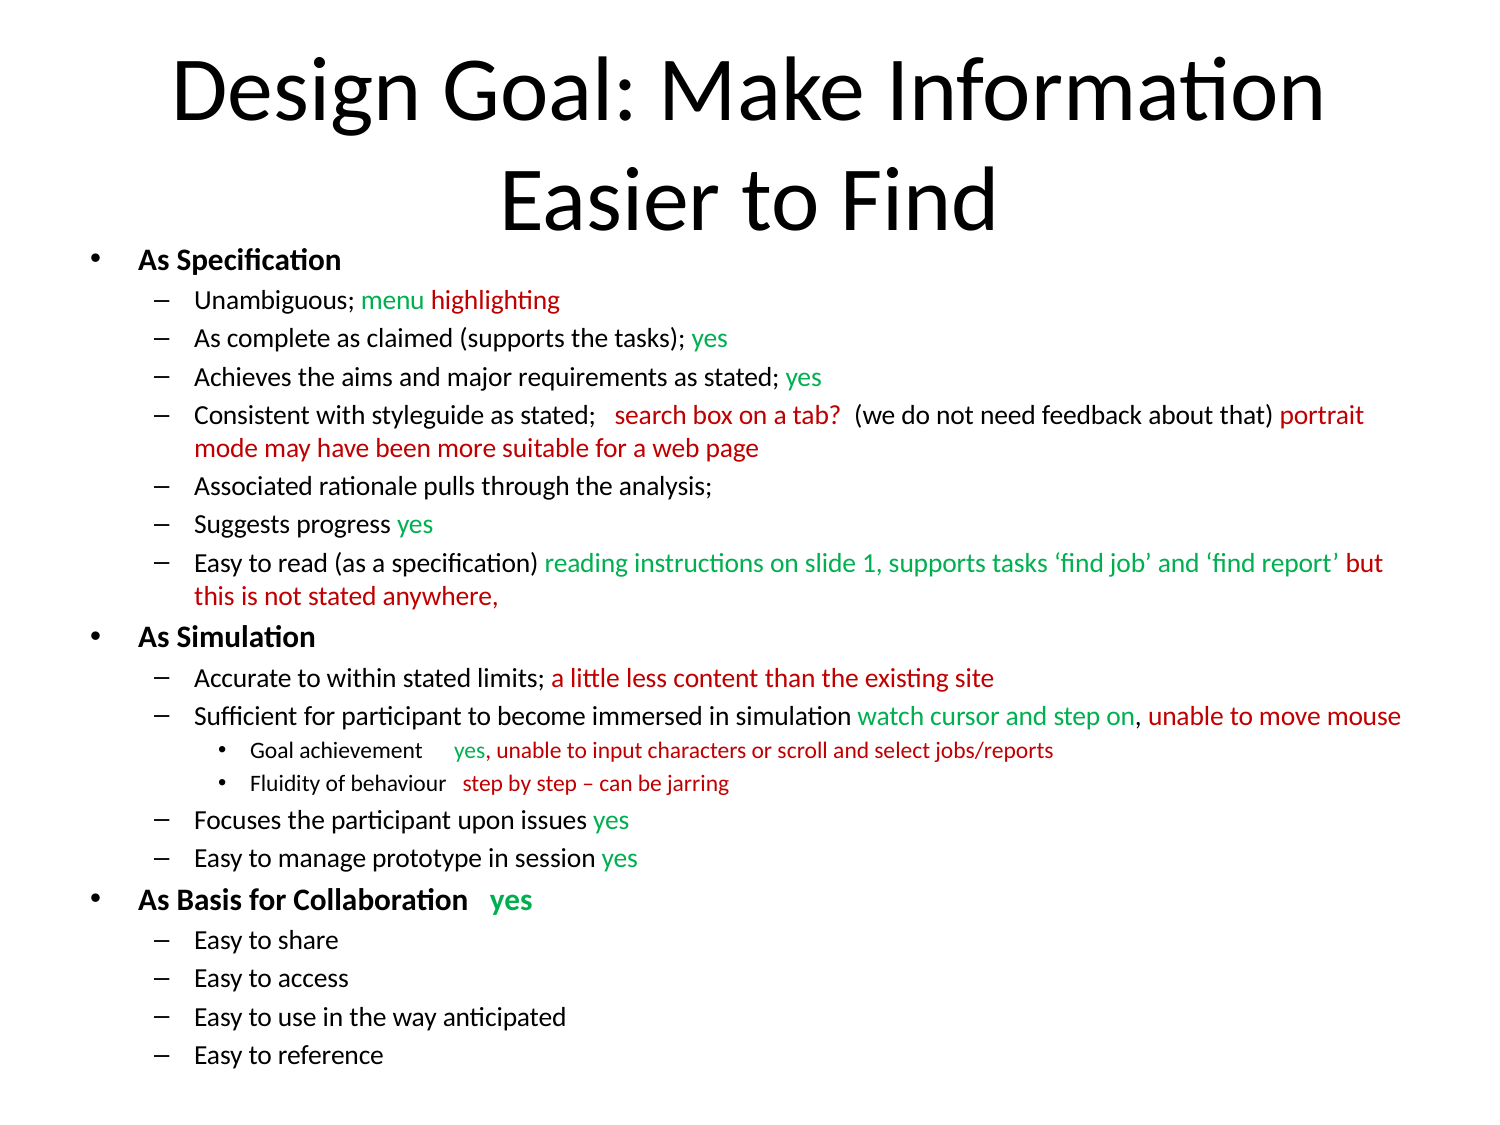

# Design Goal: Make Information Easier to Find
As Specification
Unambiguous; menu highlighting
As complete as claimed (supports the tasks); yes
Achieves the aims and major requirements as stated; yes
Consistent with styleguide as stated;   search box on a tab?  (we do not need feedback about that) portrait mode may have been more suitable for a web page
Associated rationale pulls through the analysis;
Suggests progress yes
Easy to read (as a specification) reading instructions on slide 1, supports tasks ‘find job’ and ‘find report’ but this is not stated anywhere,
As Simulation
Accurate to within stated limits; a little less content than the existing site
Sufficient for participant to become immersed in simulation watch cursor and step on, unable to move mouse
Goal achievement      yes, unable to input characters or scroll and select jobs/reports
Fluidity of behaviour   step by step – can be jarring
Focuses the participant upon issues yes
Easy to manage prototype in session yes
As Basis for Collaboration   yes
Easy to share
Easy to access
Easy to use in the way anticipated
Easy to reference